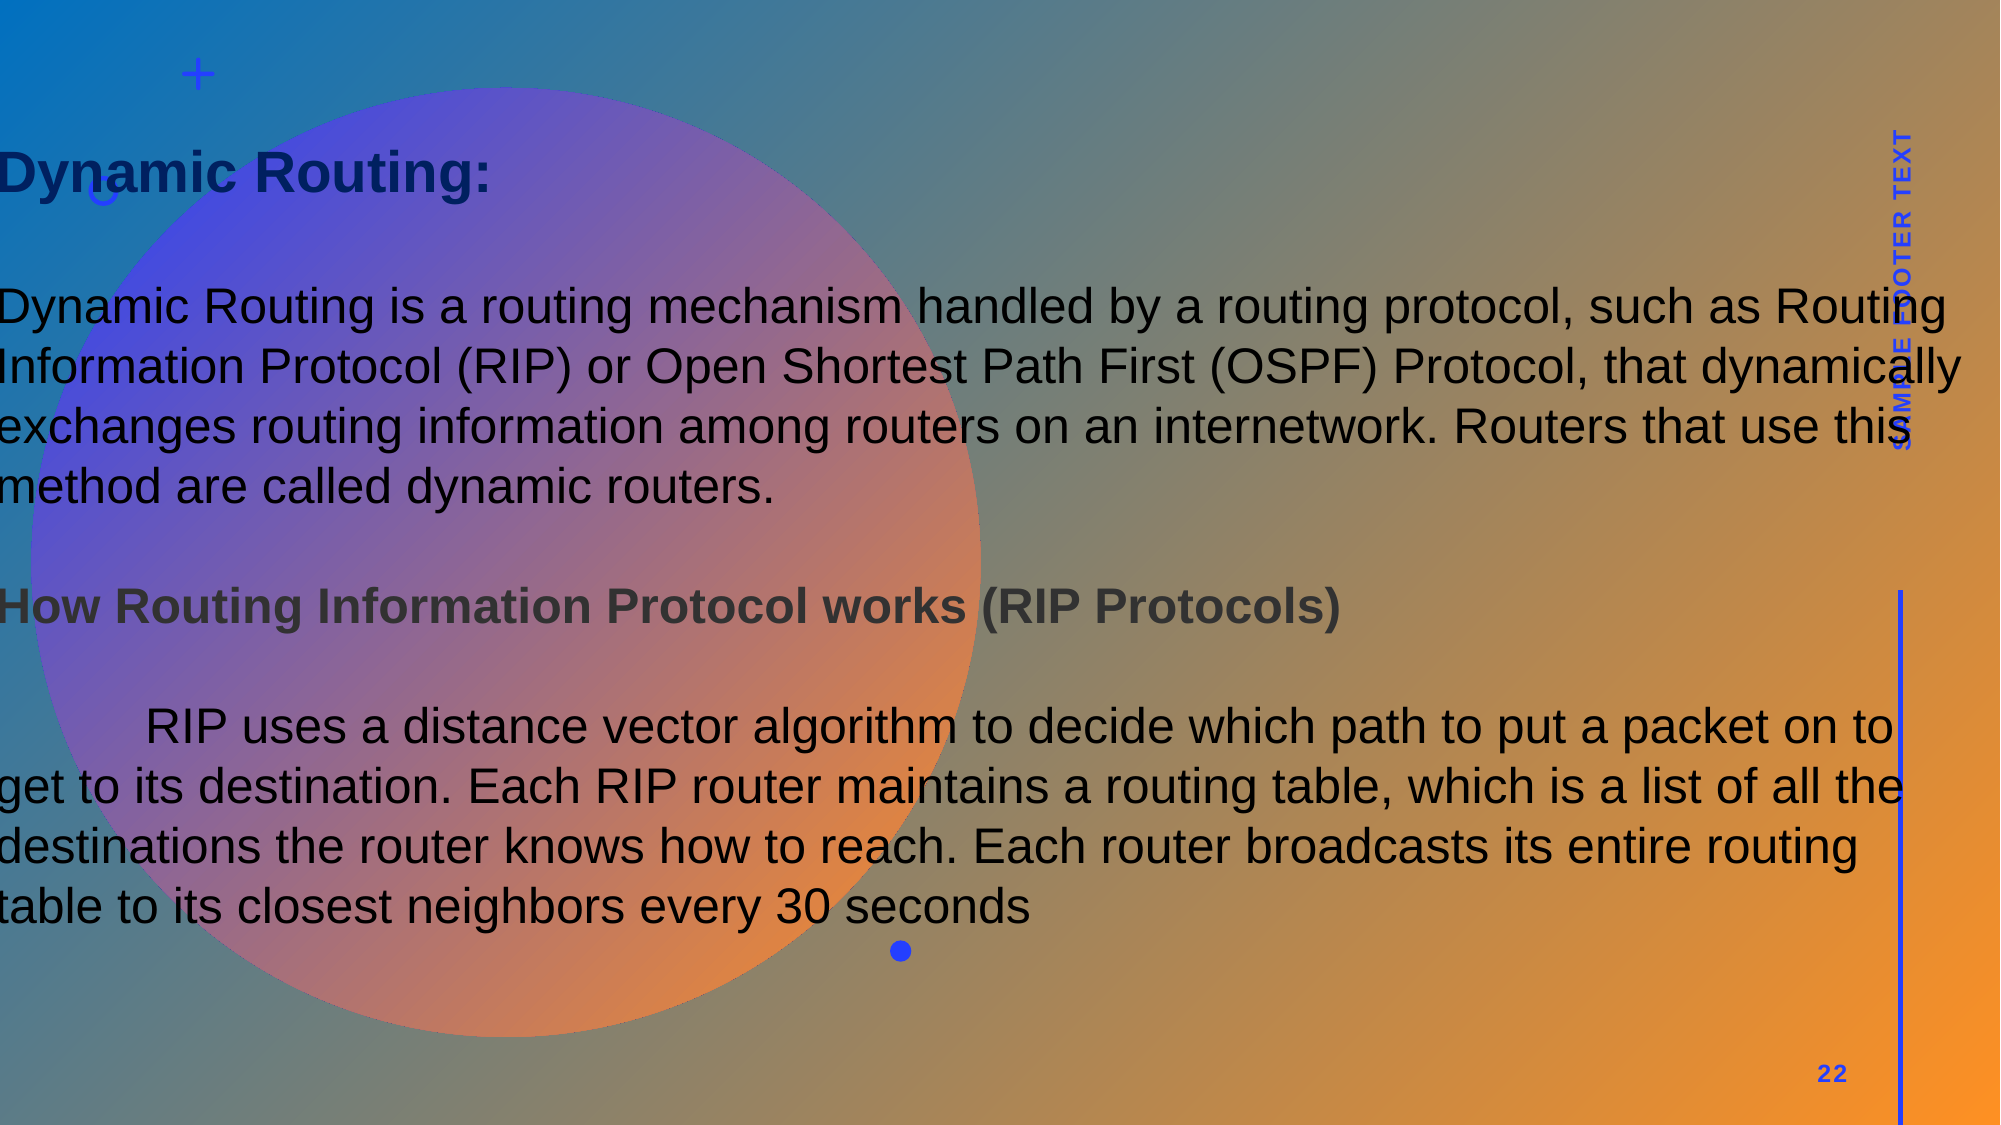

Dynamic Routing:

Dynamic Routing is a routing mechanism handled by a routing protocol, such as Routing
Information Protocol (RIP) or Open Shortest Path First (OSPF) Protocol, that dynamically
exchanges routing information among routers on an internetwork. Routers that use this
method are called dynamic routers.

How Routing Information Protocol works (RIP Protocols)

	RIP uses a distance vector algorithm to decide which path to put a packet on to
get to its destination. Each RIP router maintains a routing table, which is a list of all the
destinations the router knows how to reach. Each router broadcasts its entire routing
table to its closest neighbors every 30 seconds

Sample Footer Text
22